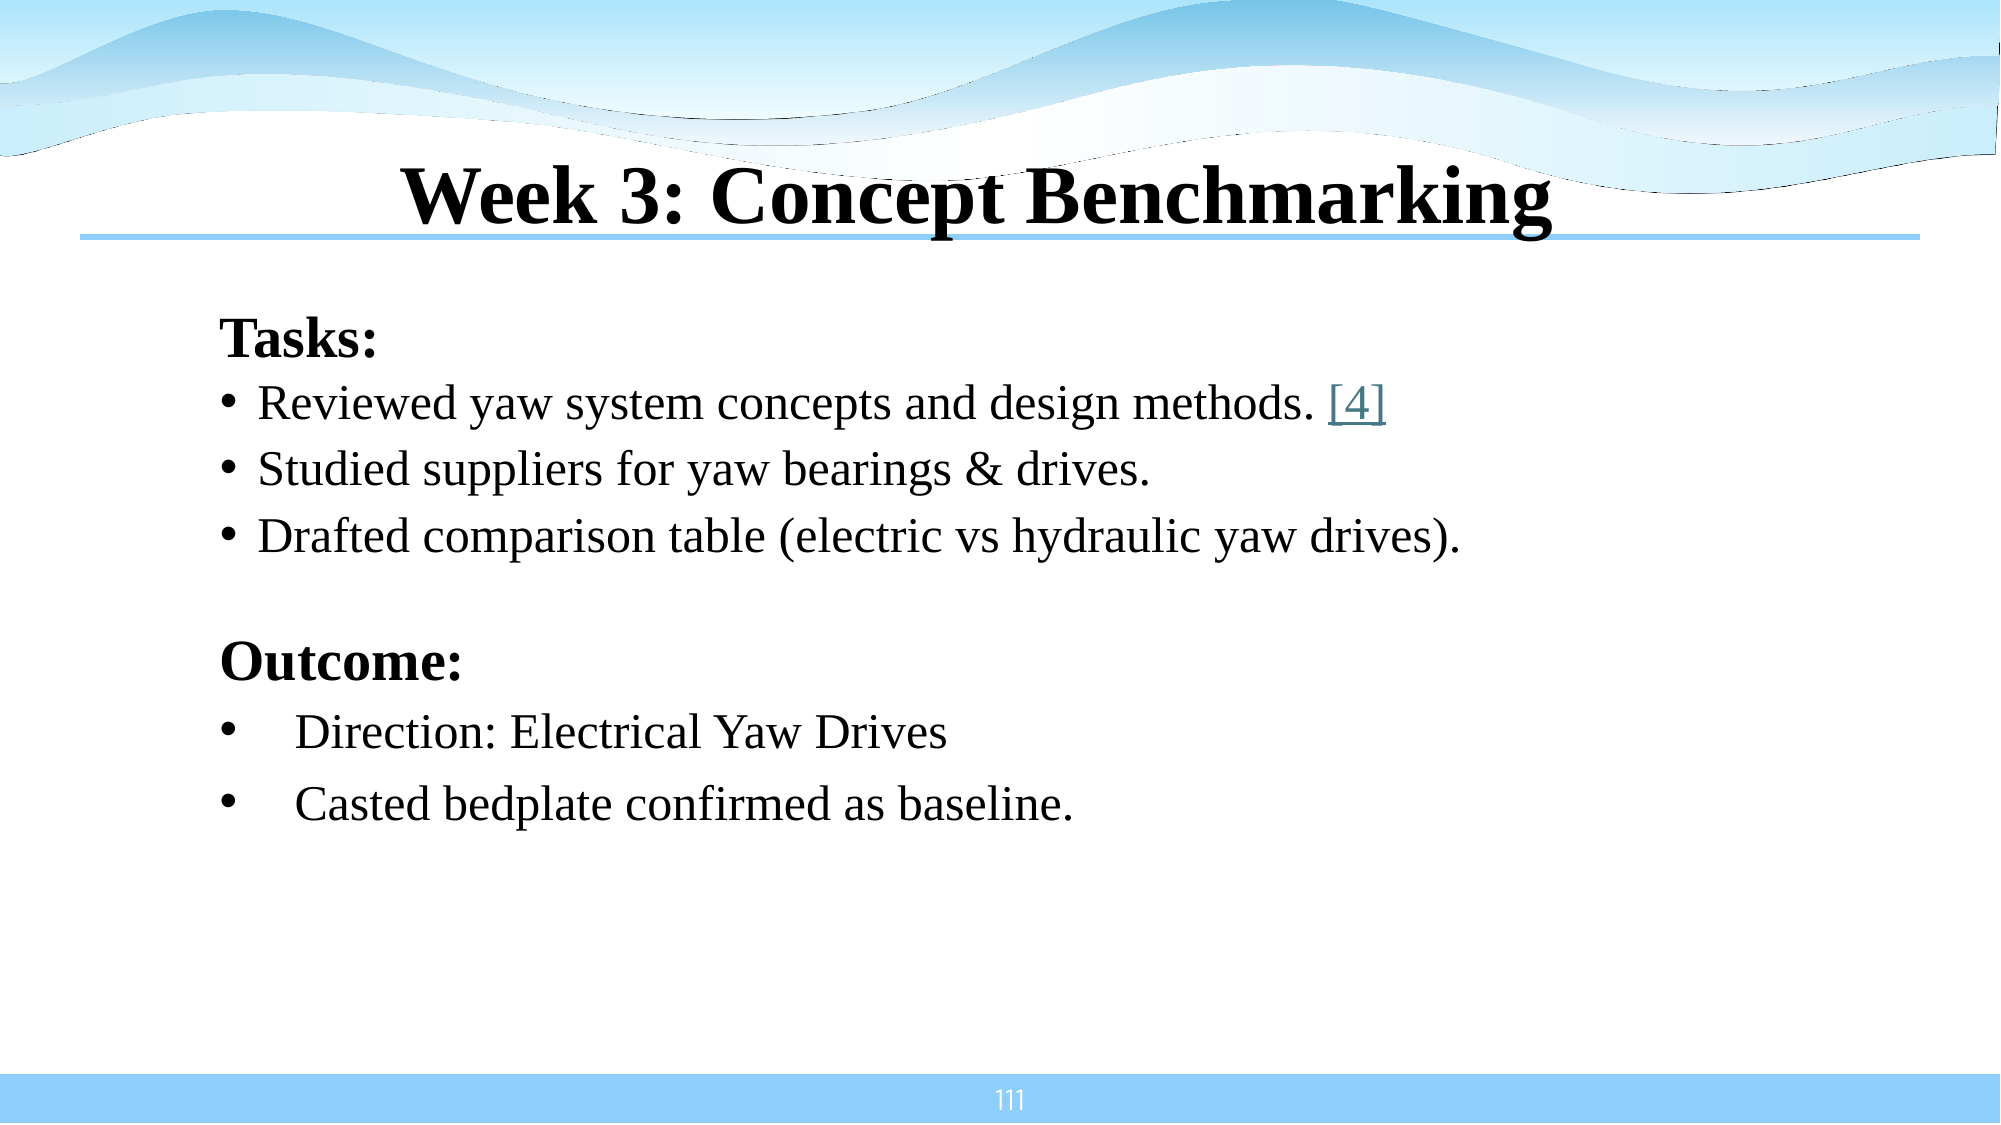

# Week 3: Concept Benchmarking
Tasks:
Reviewed yaw system concepts and design methods. [4]
Studied suppliers for yaw bearings & drives.
Drafted comparison table (electric vs hydraulic yaw drives).

Outcome:
Direction: Electrical Yaw Drives
Casted bedplate confirmed as baseline.
111